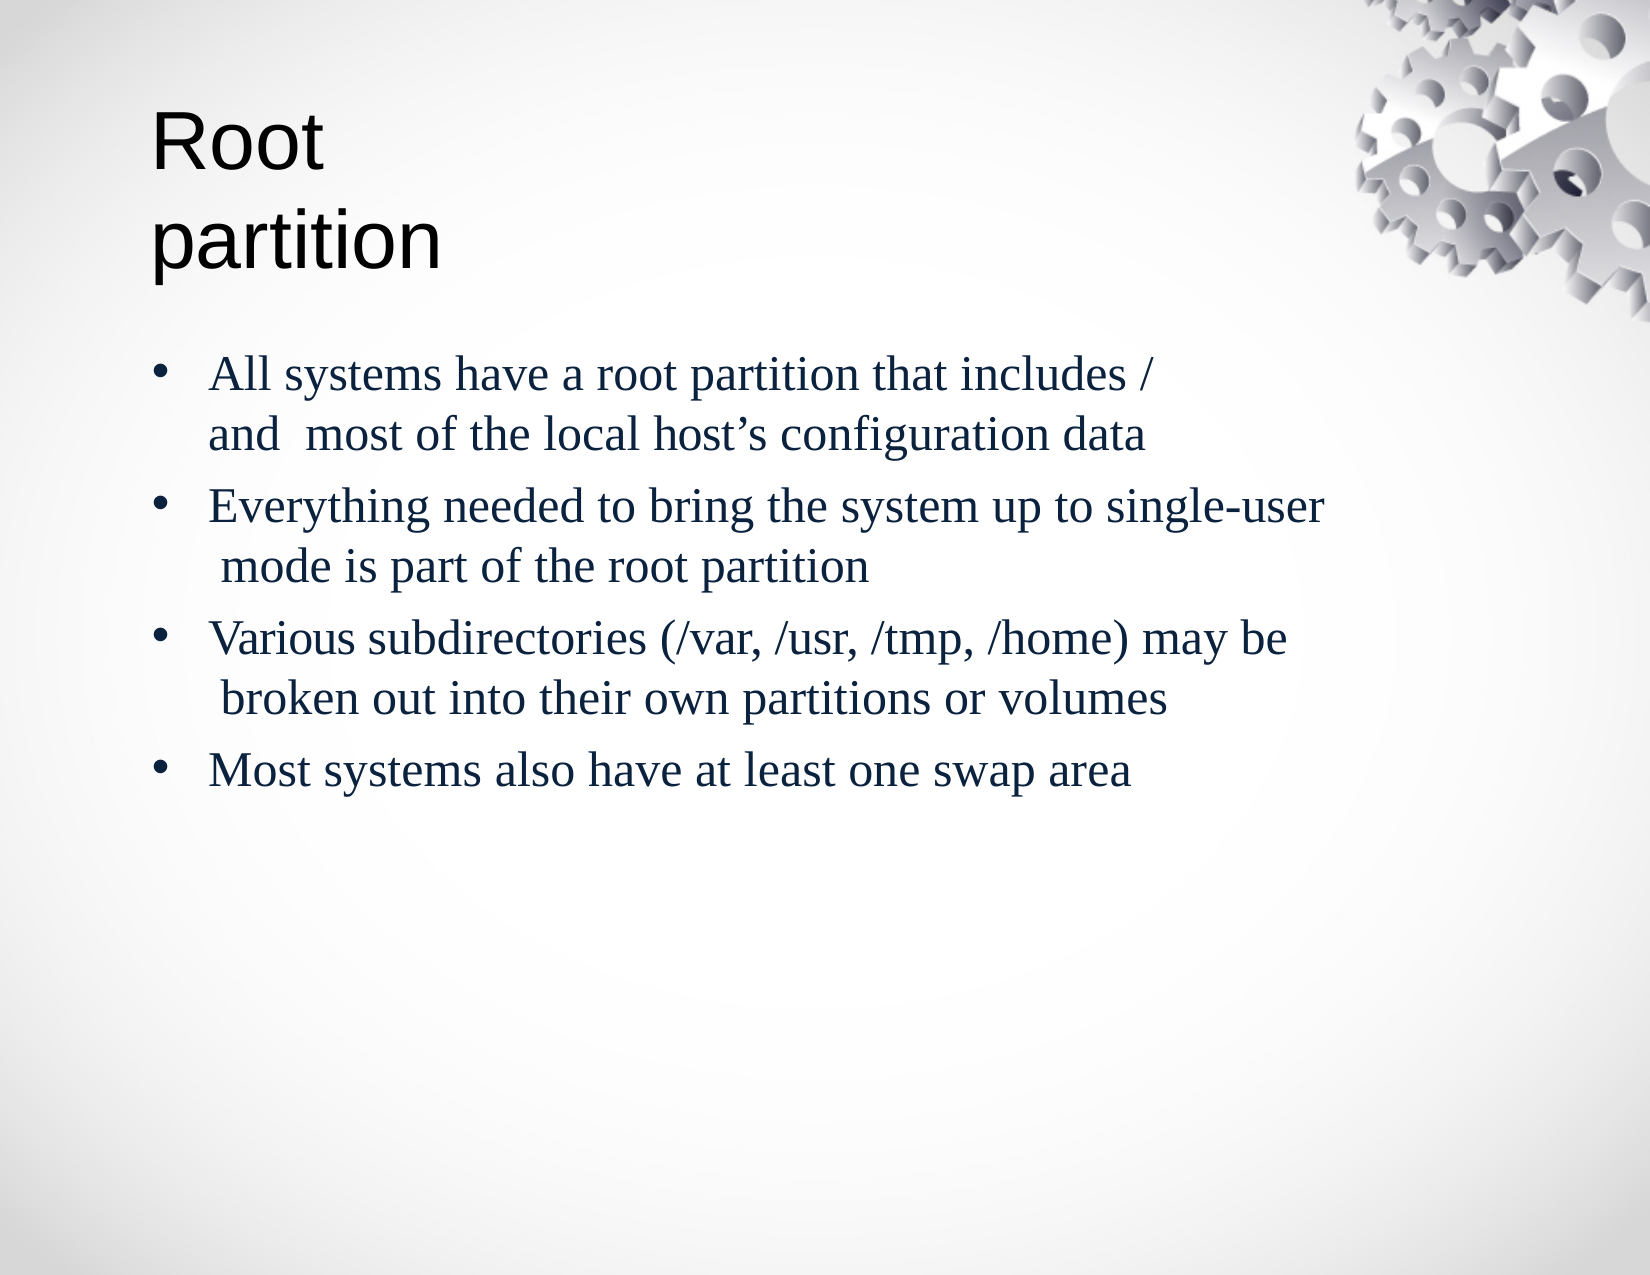

# Root partition
All systems have a root partition that includes / and  most of the local host’s configuration data
Everything needed to bring the system up to single-user  mode is part of the root partition
Various subdirectories (/var, /usr, /tmp, /home) may be  broken out into their own partitions or volumes
Most systems also have at least one swap area